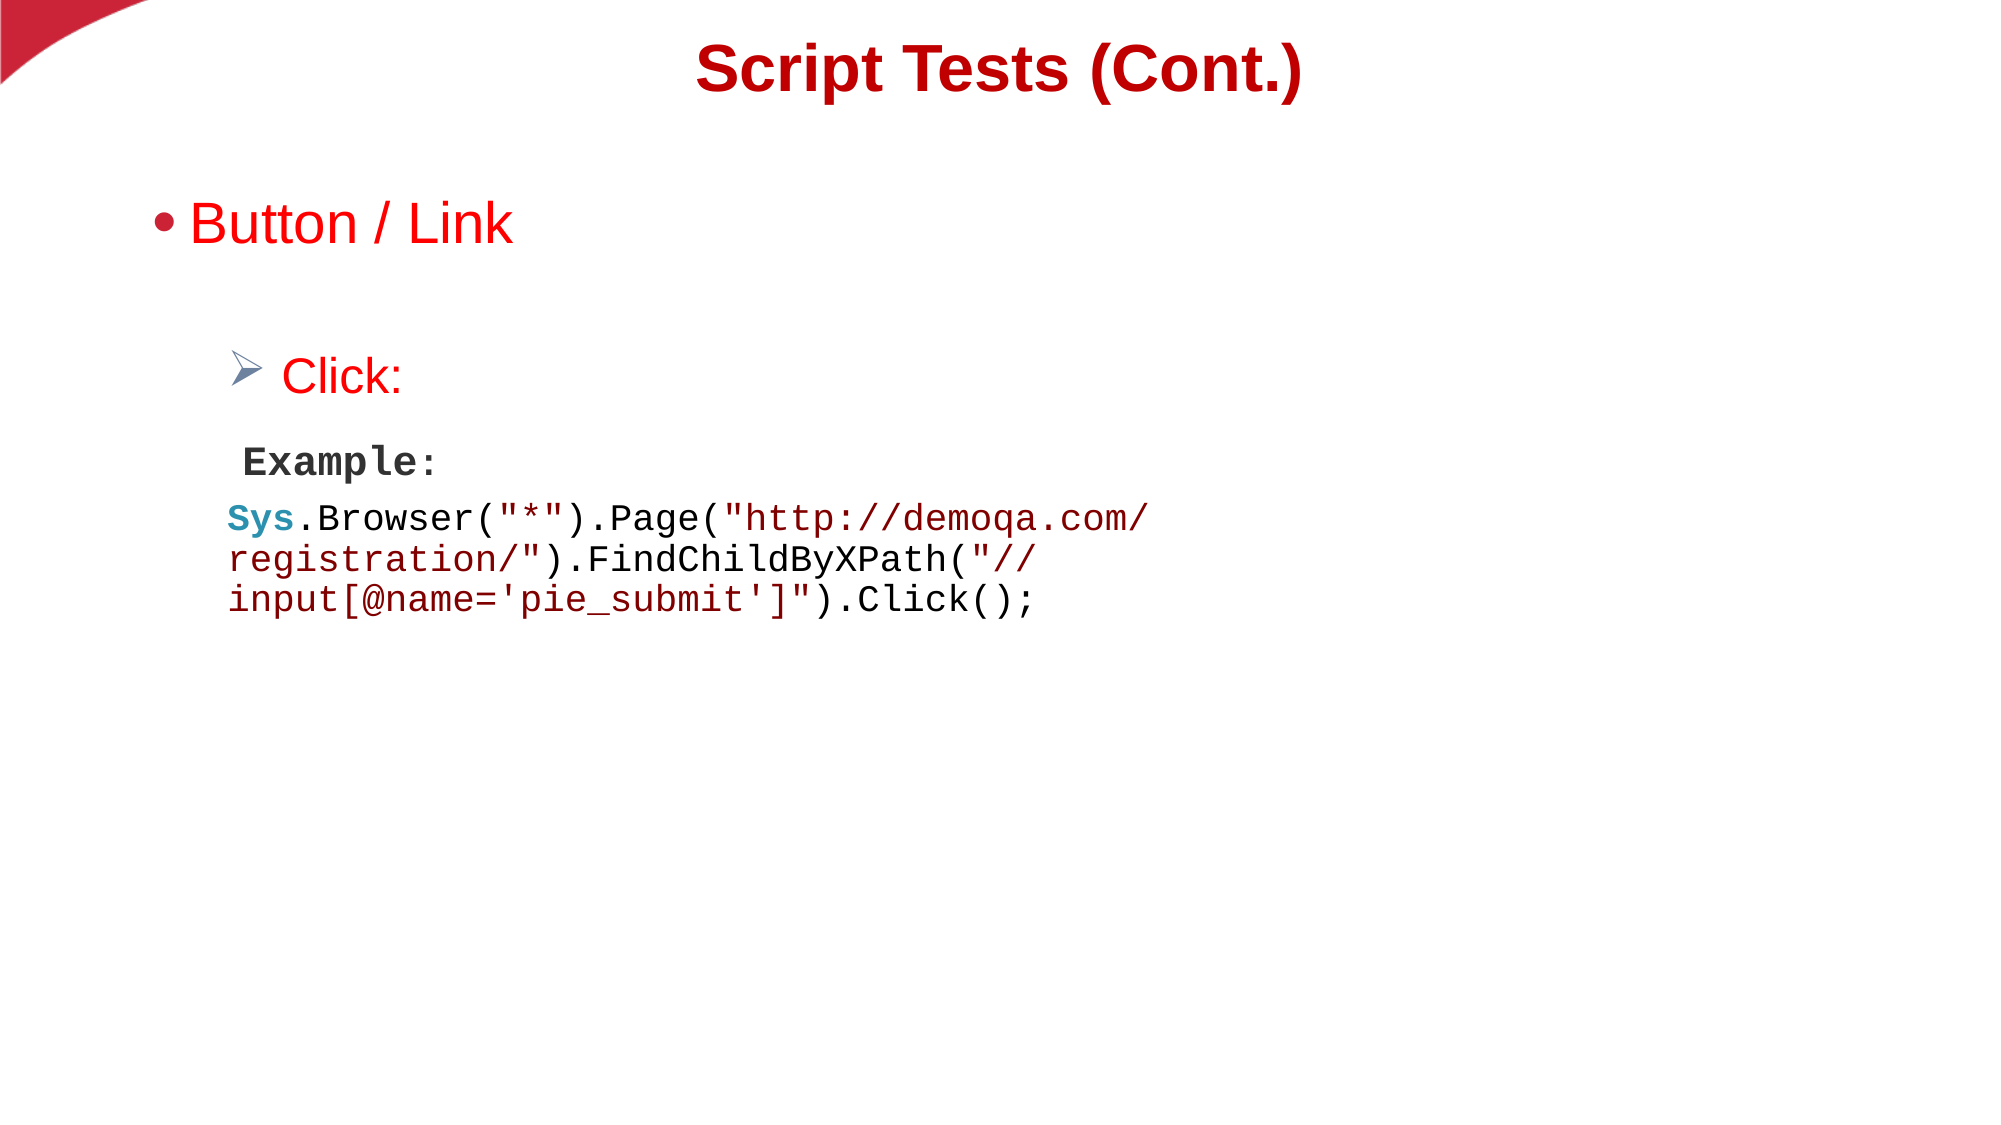

# Script Tests (Cont.)
Button / Link

 Click:
    Example:
Sys.Browser("*").Page("http://demoqa.com/registration/").FindChildByXPath("//input[@name='pie_submit']").Click();